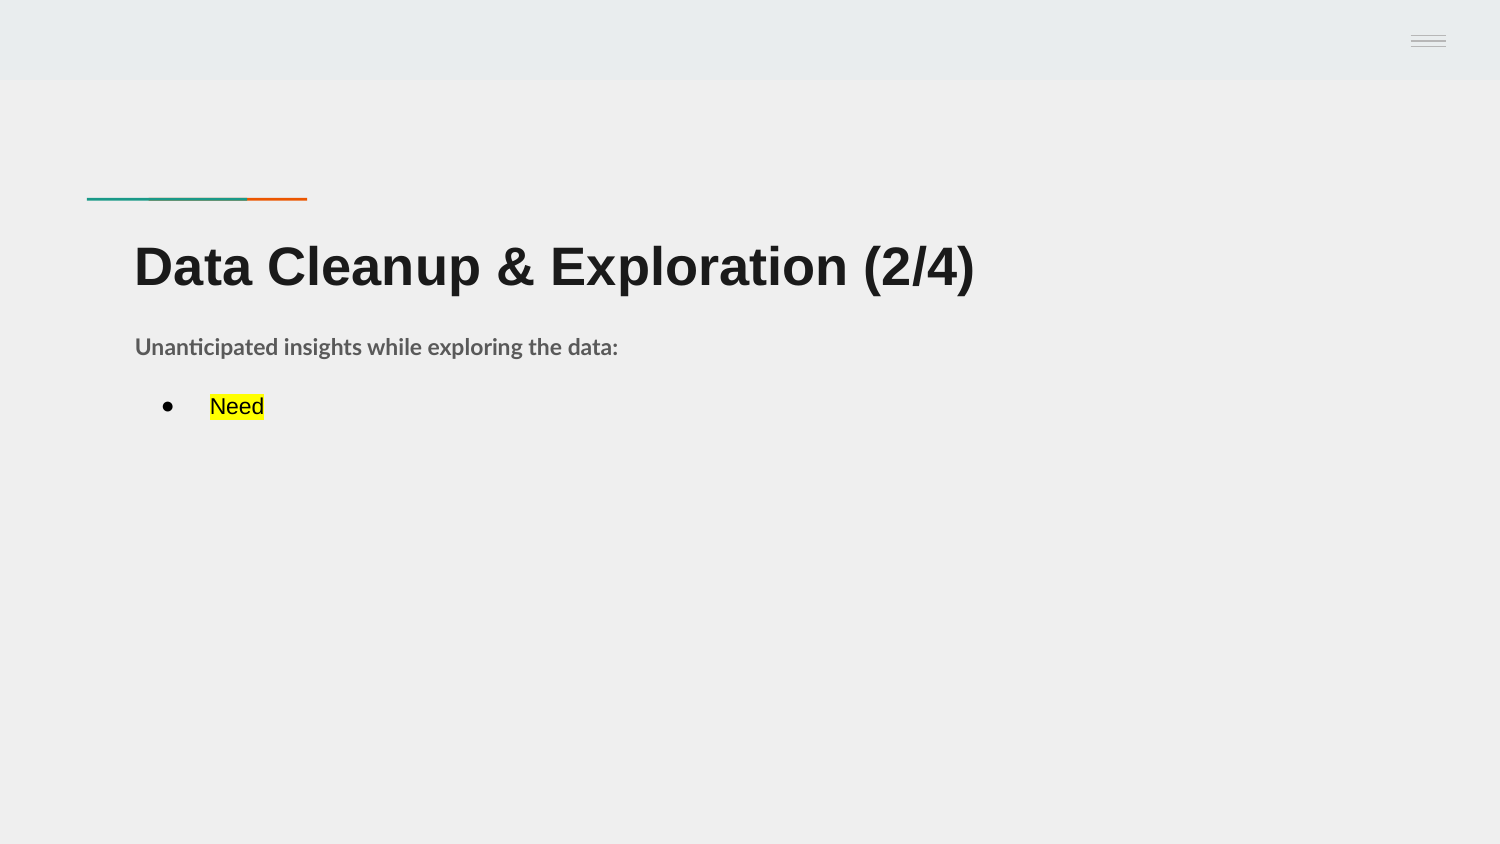

# Data Cleanup & Exploration (2/4)

Unanticipated insights while exploring the data:
Need